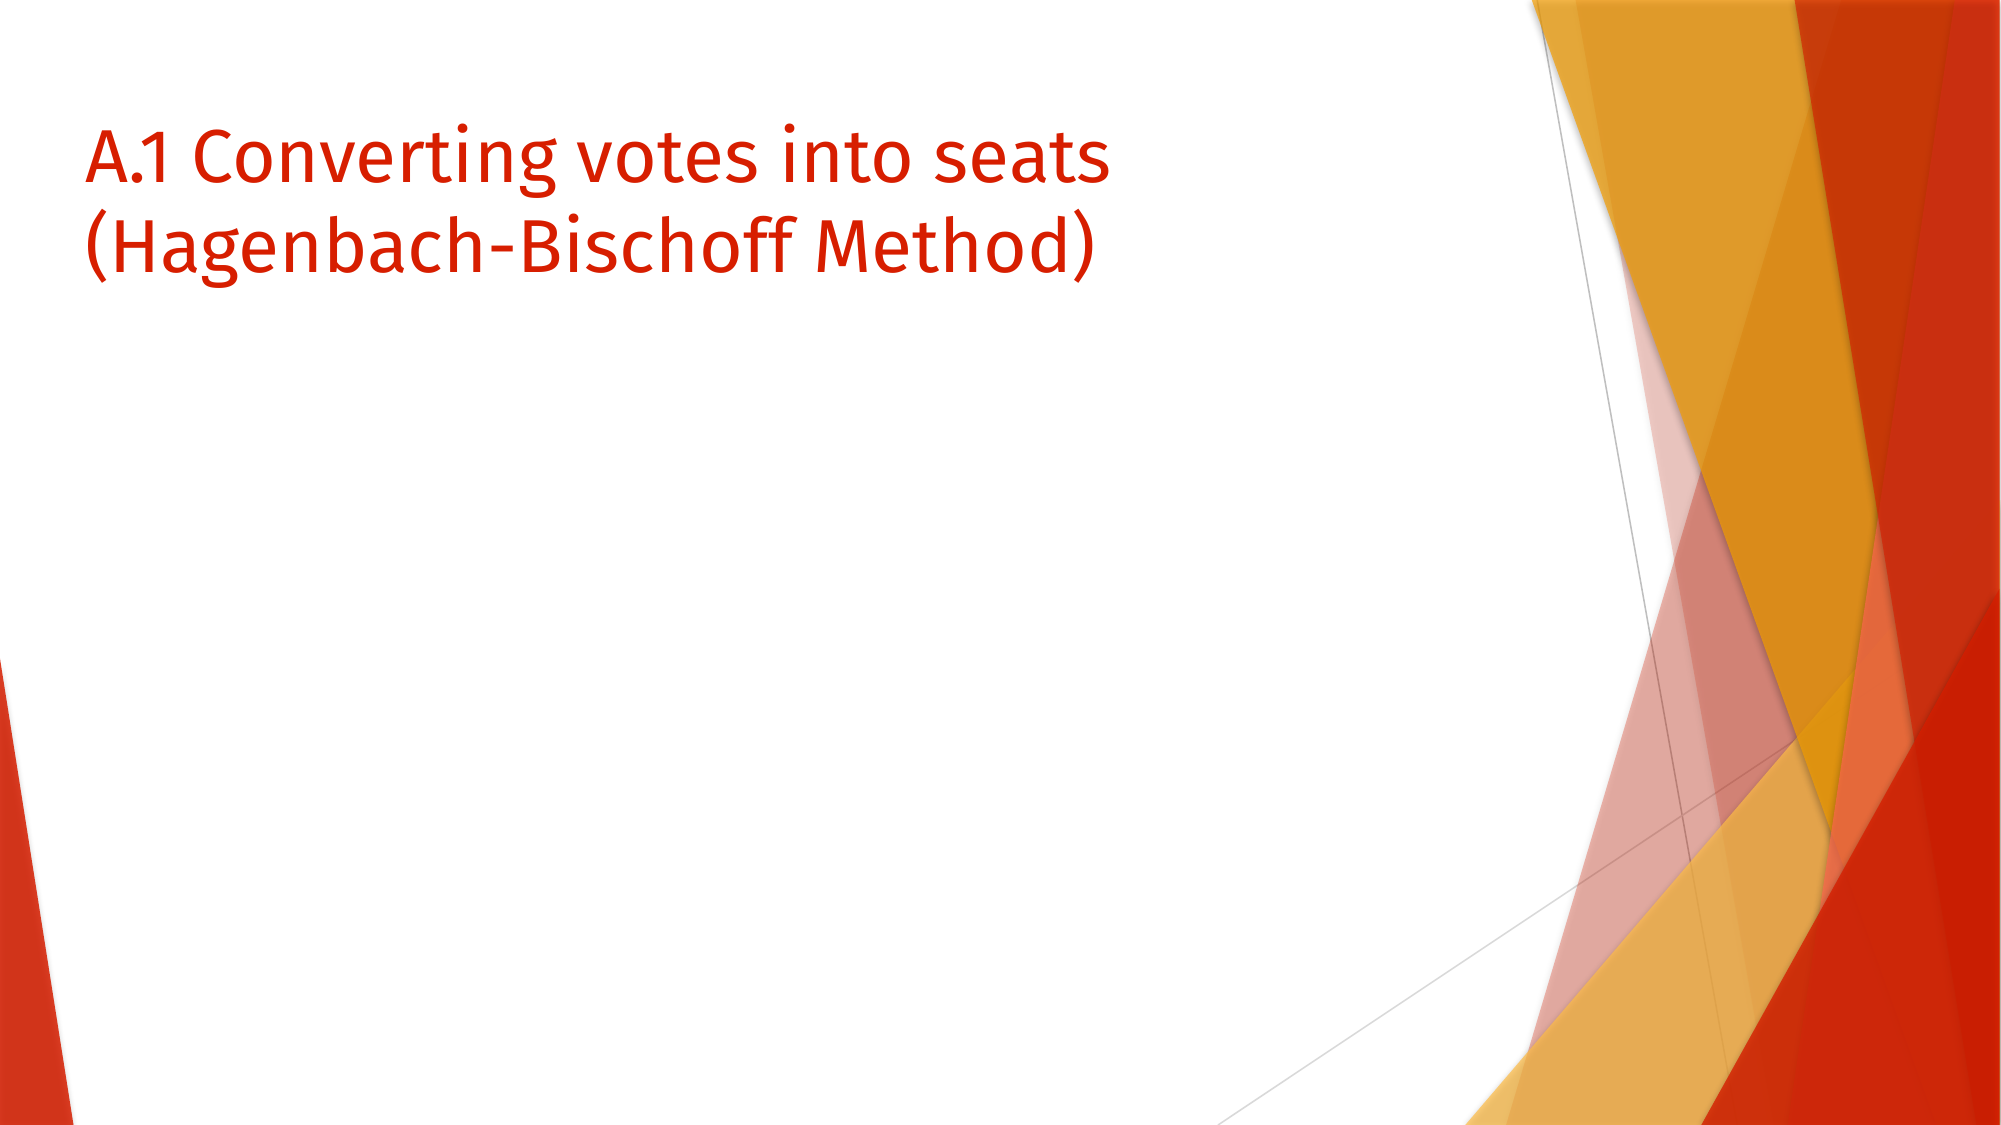

# A.1 Converting votes into seats (Hagenbach-Bischoff Method)